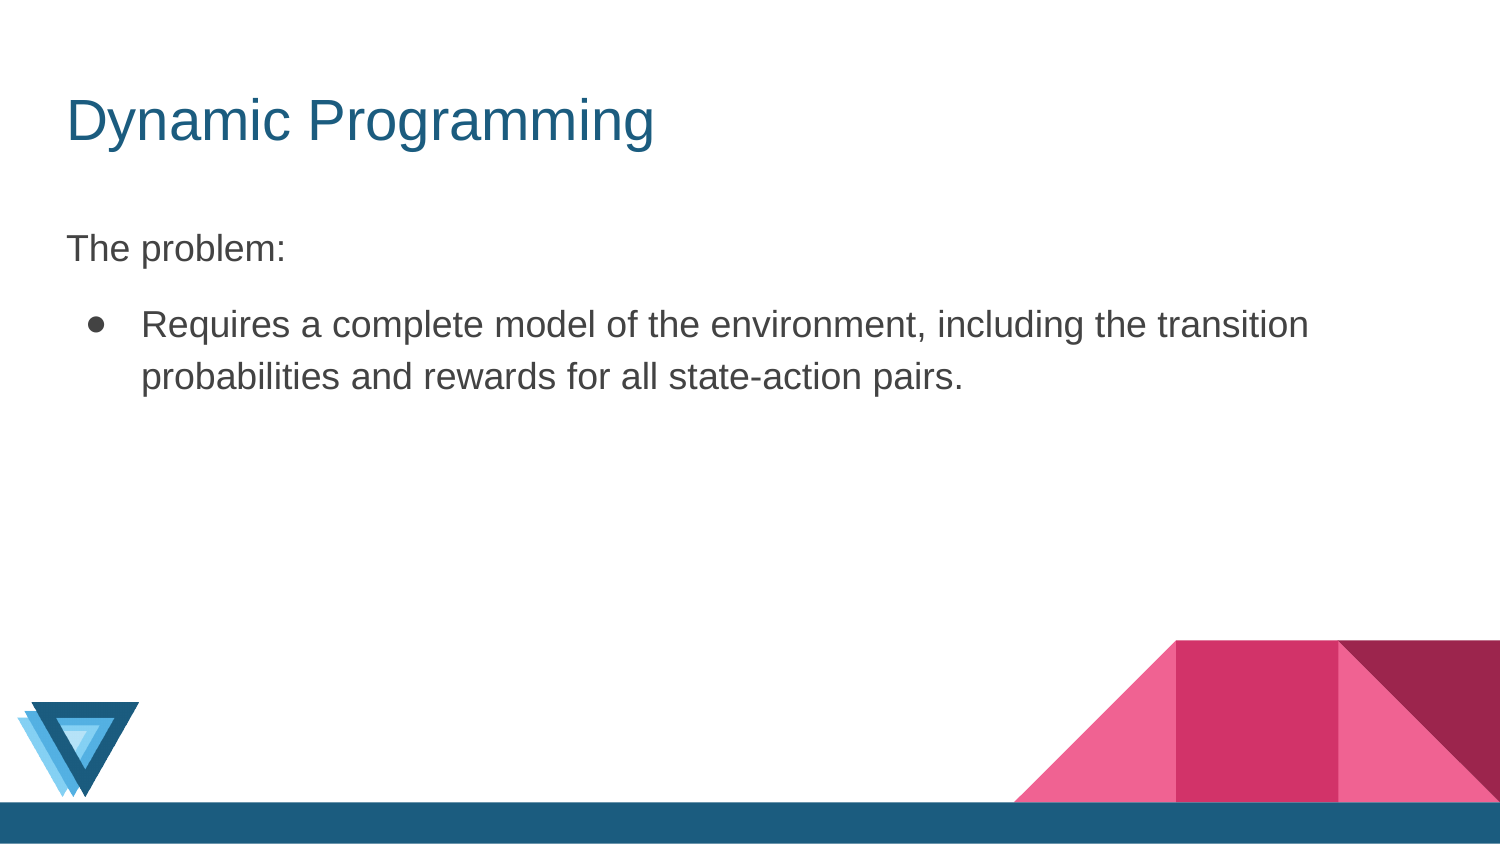

# Dynamic Programming
The problem:
Requires a complete model of the environment, including the transition probabilities and rewards for all state-action pairs.